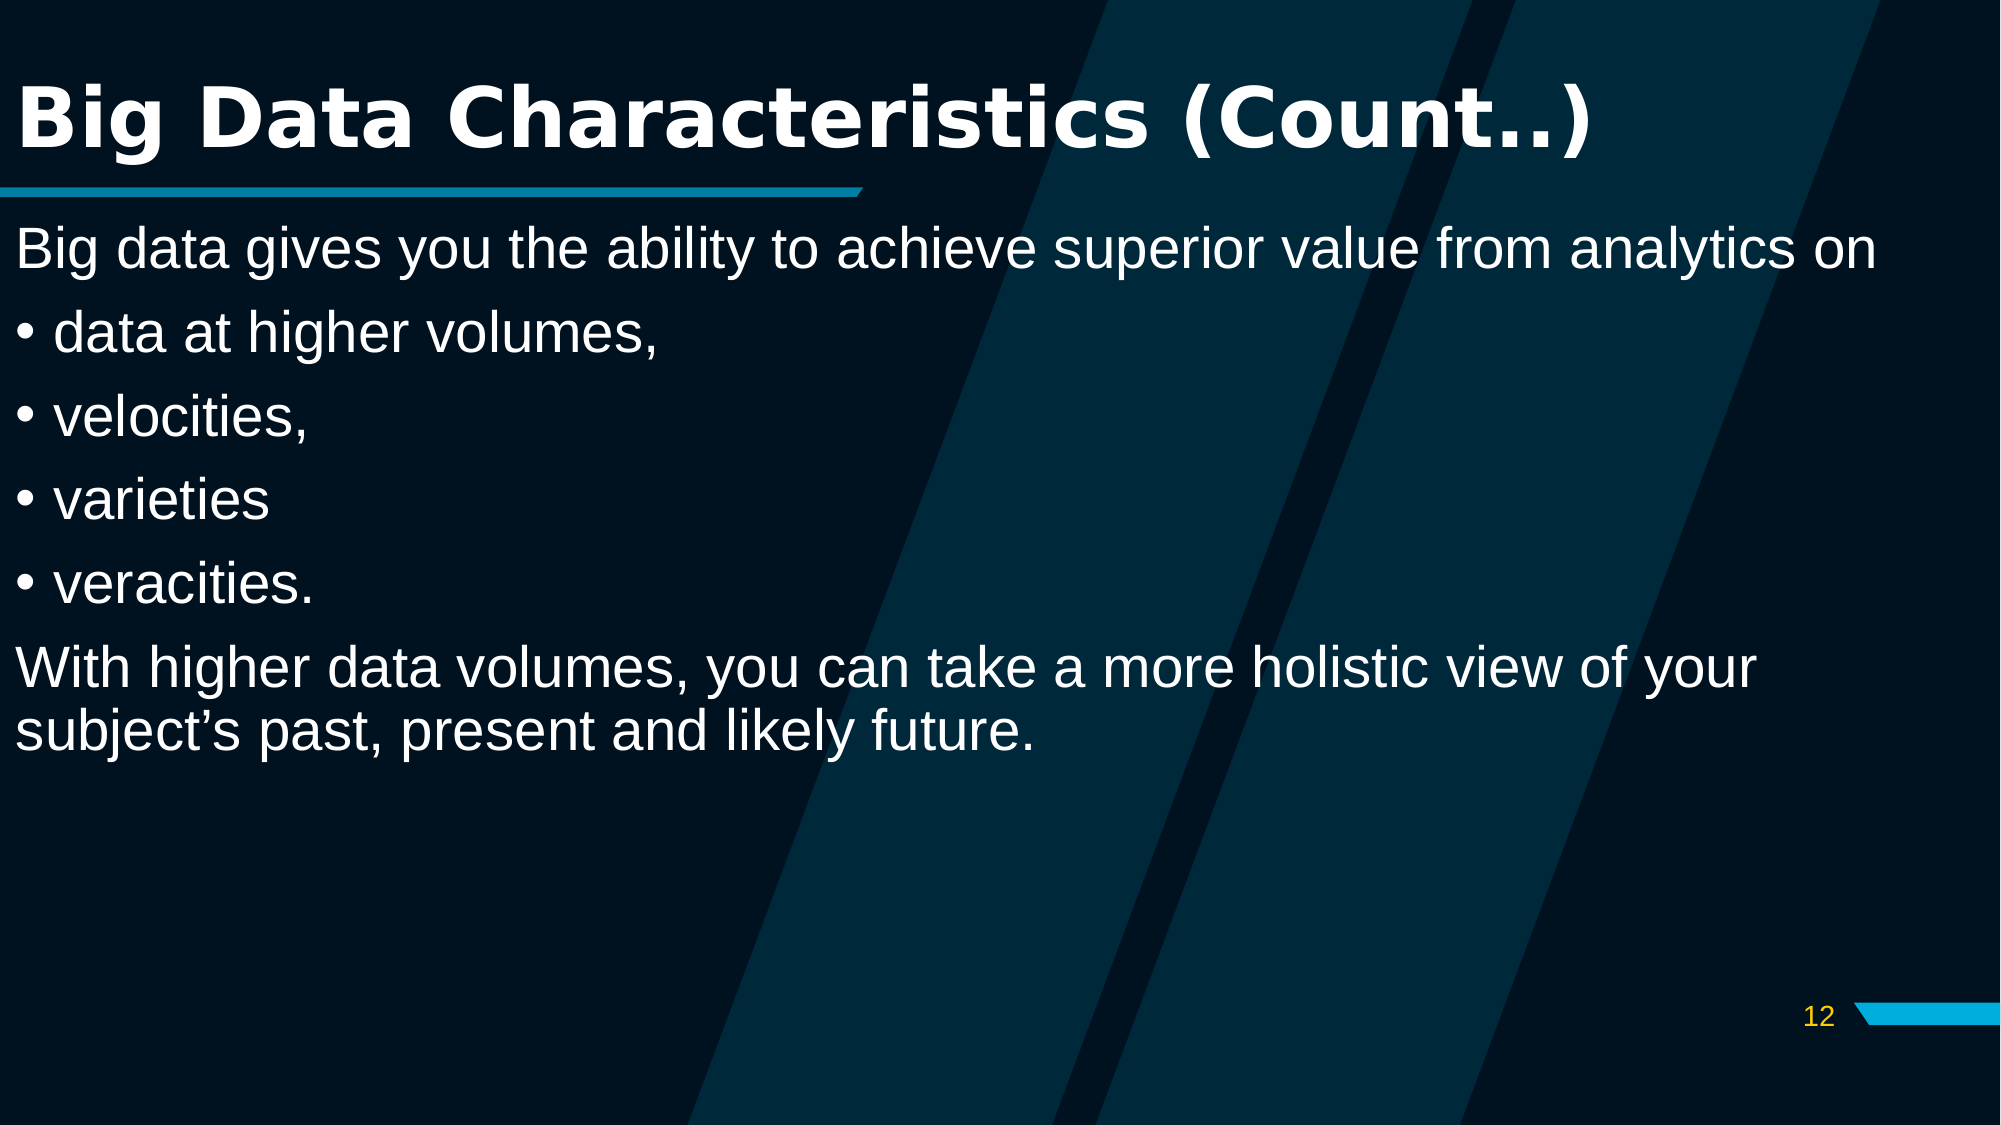

# Big Data Characteristics (Count..)
Big data gives you the ability to achieve superior value from analytics on
data at higher volumes,
velocities,
varieties
veracities.
With higher data volumes, you can take a more holistic view of your subject’s past, present and likely future.
12